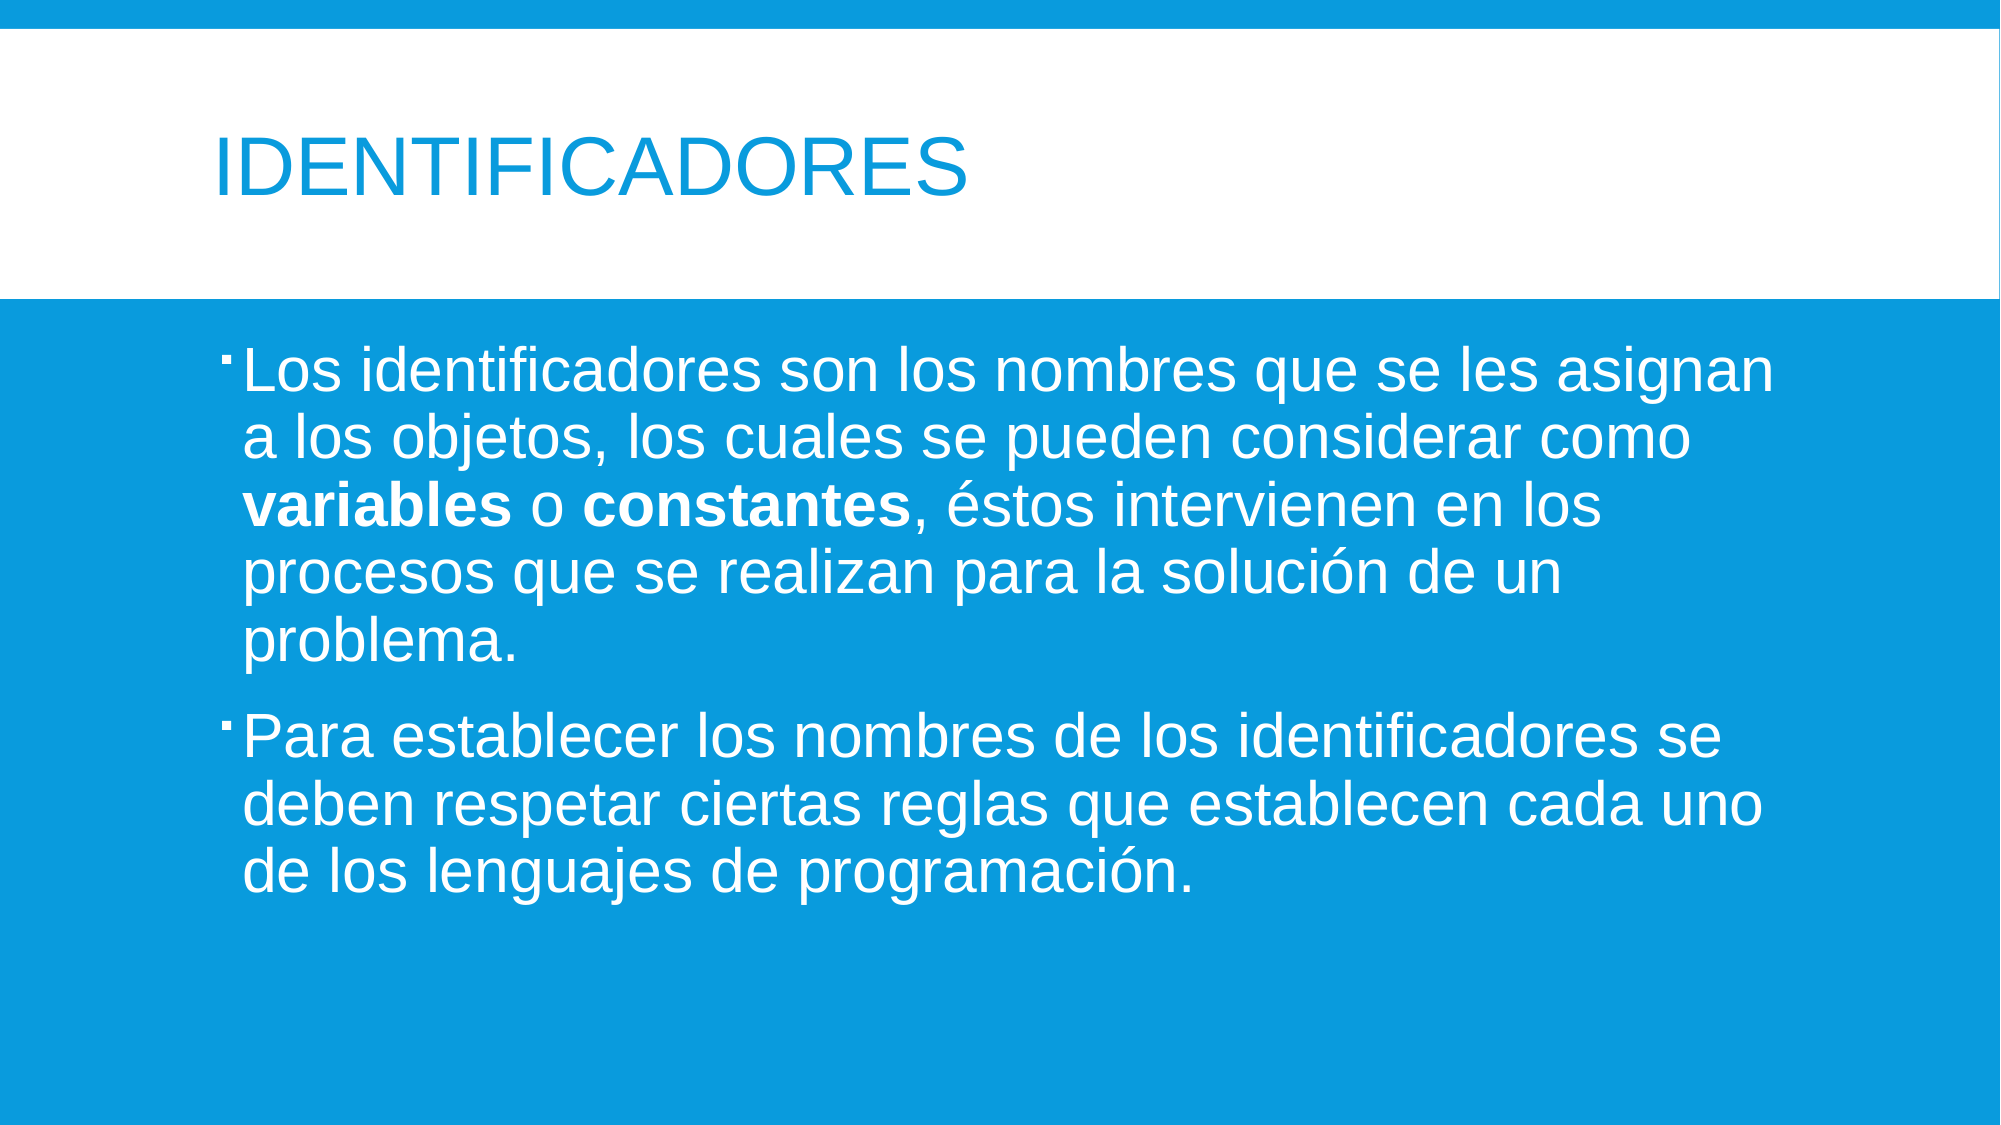

# IDENTIFICADORES
Los identificadores son los nombres que se les asignan a los objetos, los cuales se pueden considerar como variables o constantes, éstos intervienen en los procesos que se realizan para la solución de un problema.
Para establecer los nombres de los identificadores se deben respetar ciertas reglas que establecen cada uno de los lenguajes de programación.